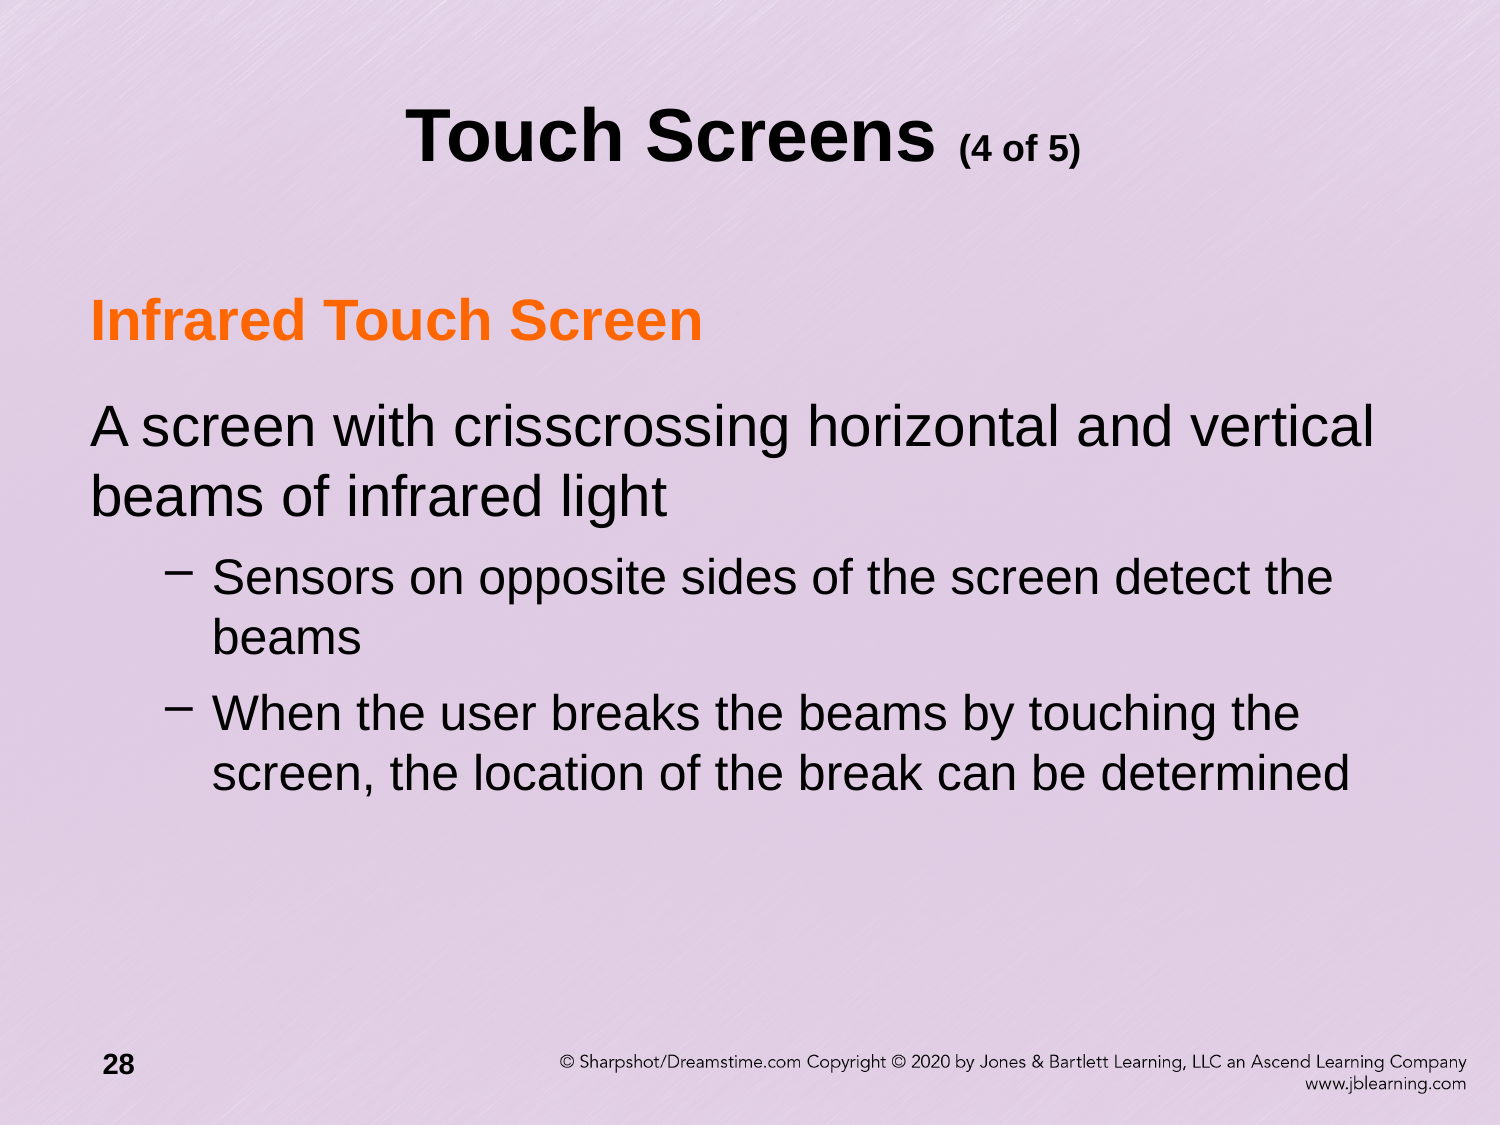

# Touch Screens (4 of 5)
Infrared Touch Screen
A screen with crisscrossing horizontal and vertical beams of infrared light
Sensors on opposite sides of the screen detect the beams
When the user breaks the beams by touching the screen, the location of the break can be determined

28